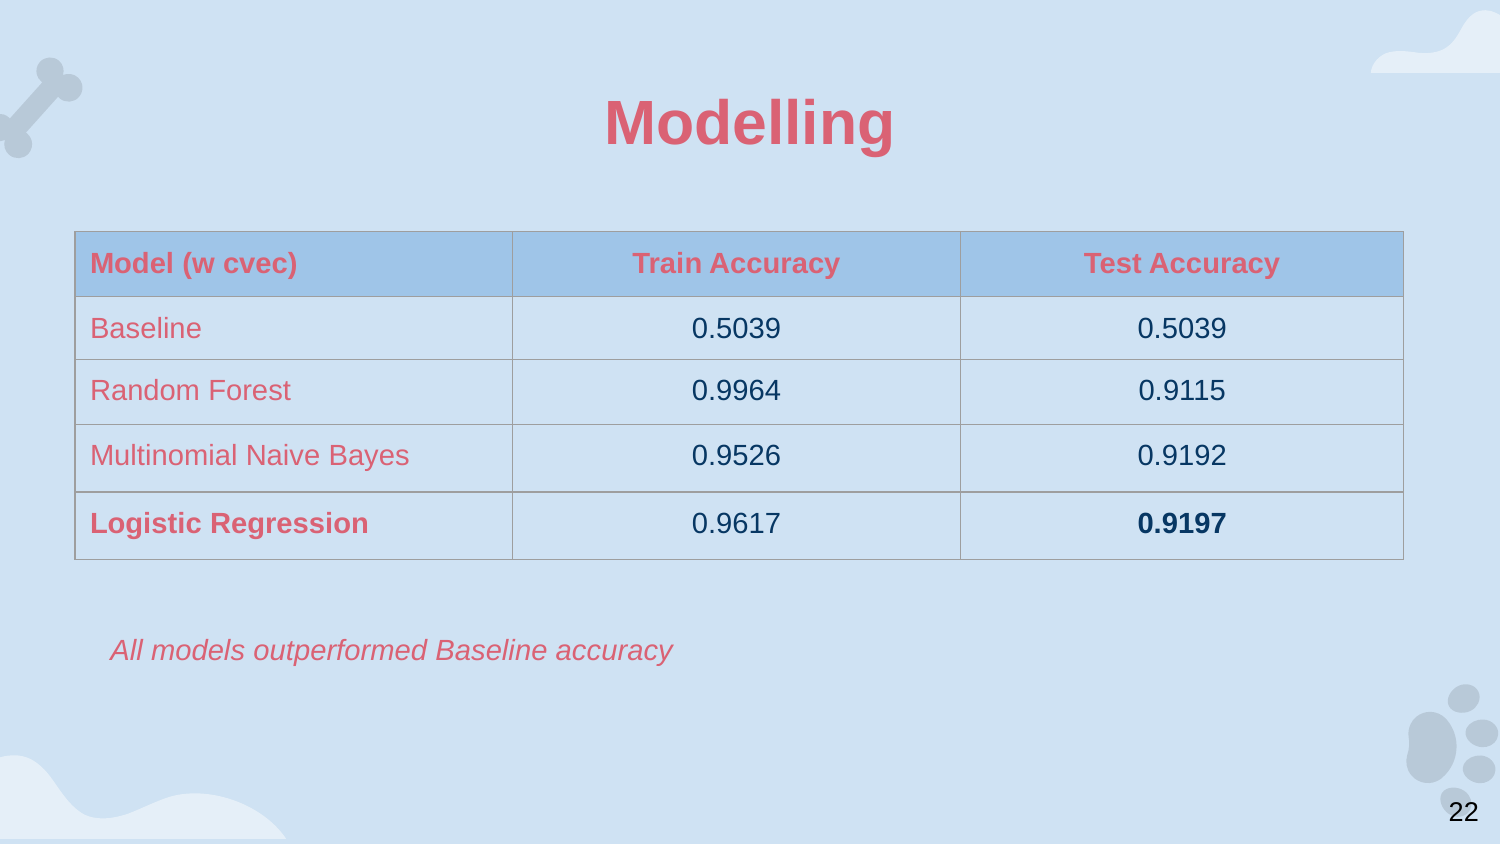

# Modelling
| Model (w cvec) | Train Accuracy | Test Accuracy |
| --- | --- | --- |
| Baseline | 0.5039 | 0.5039 |
| Random Forest | 0.9964 | 0.9115 |
| Multinomial Naive Bayes | 0.9526 | 0.9192 |
| Logistic Regression | 0.9617 | 0.9197 |
All models outperformed Baseline accuracy
22